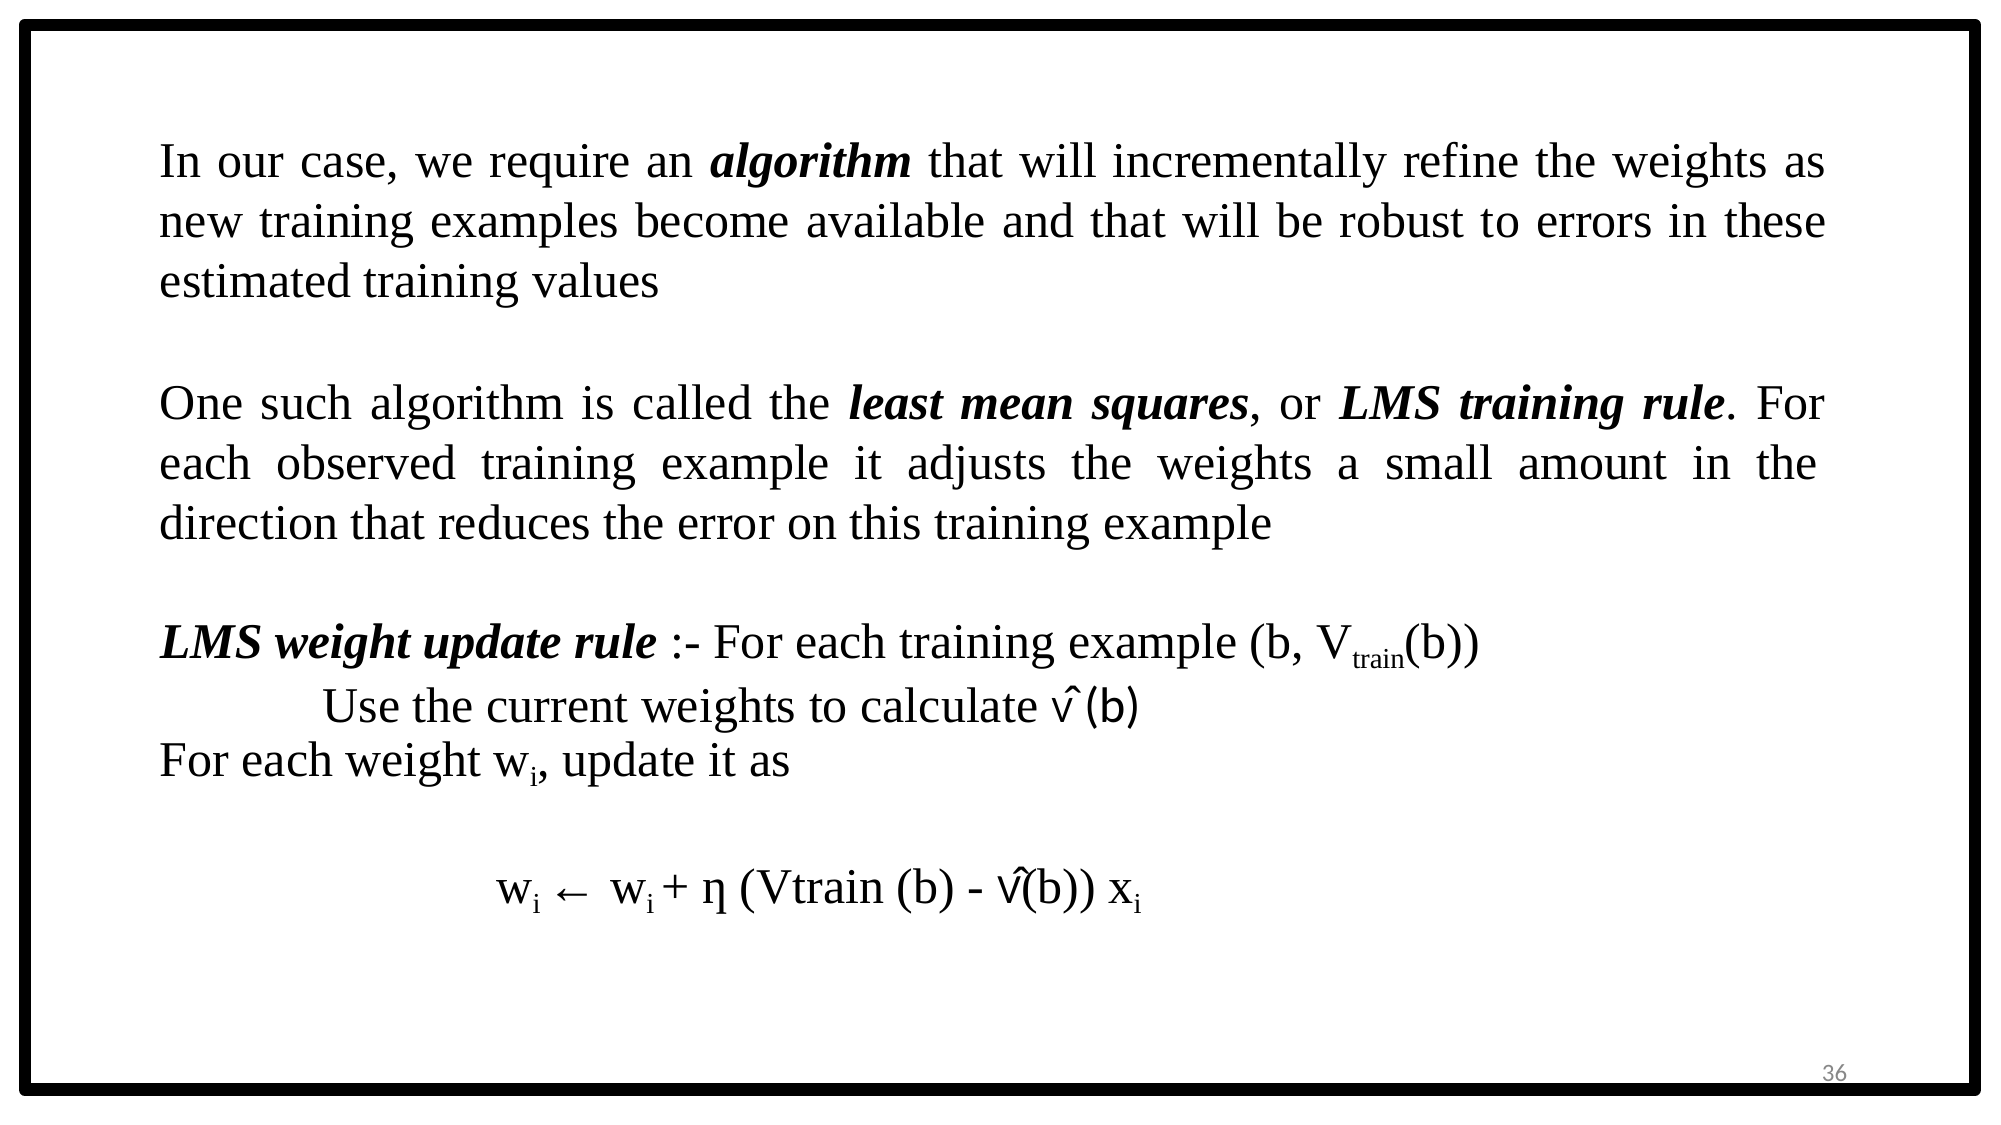

In our case, we require an algorithm that will incrementally refine the weights as  new training examples become available and that will be robust to errors in these  estimated training values

One such algorithm is called the least mean squares, or LMS training rule. For  each observed training example it adjusts the weights a small amount in the  direction that reduces the error on this training example

LMS weight update rule :- For each training example (b, Vtrain(b))  Use the current weights to calculate V̂ (b)
For each weight wi, update it as

wi ← wi + ƞ (Vtrain (b) - V̂(b)) xi
36